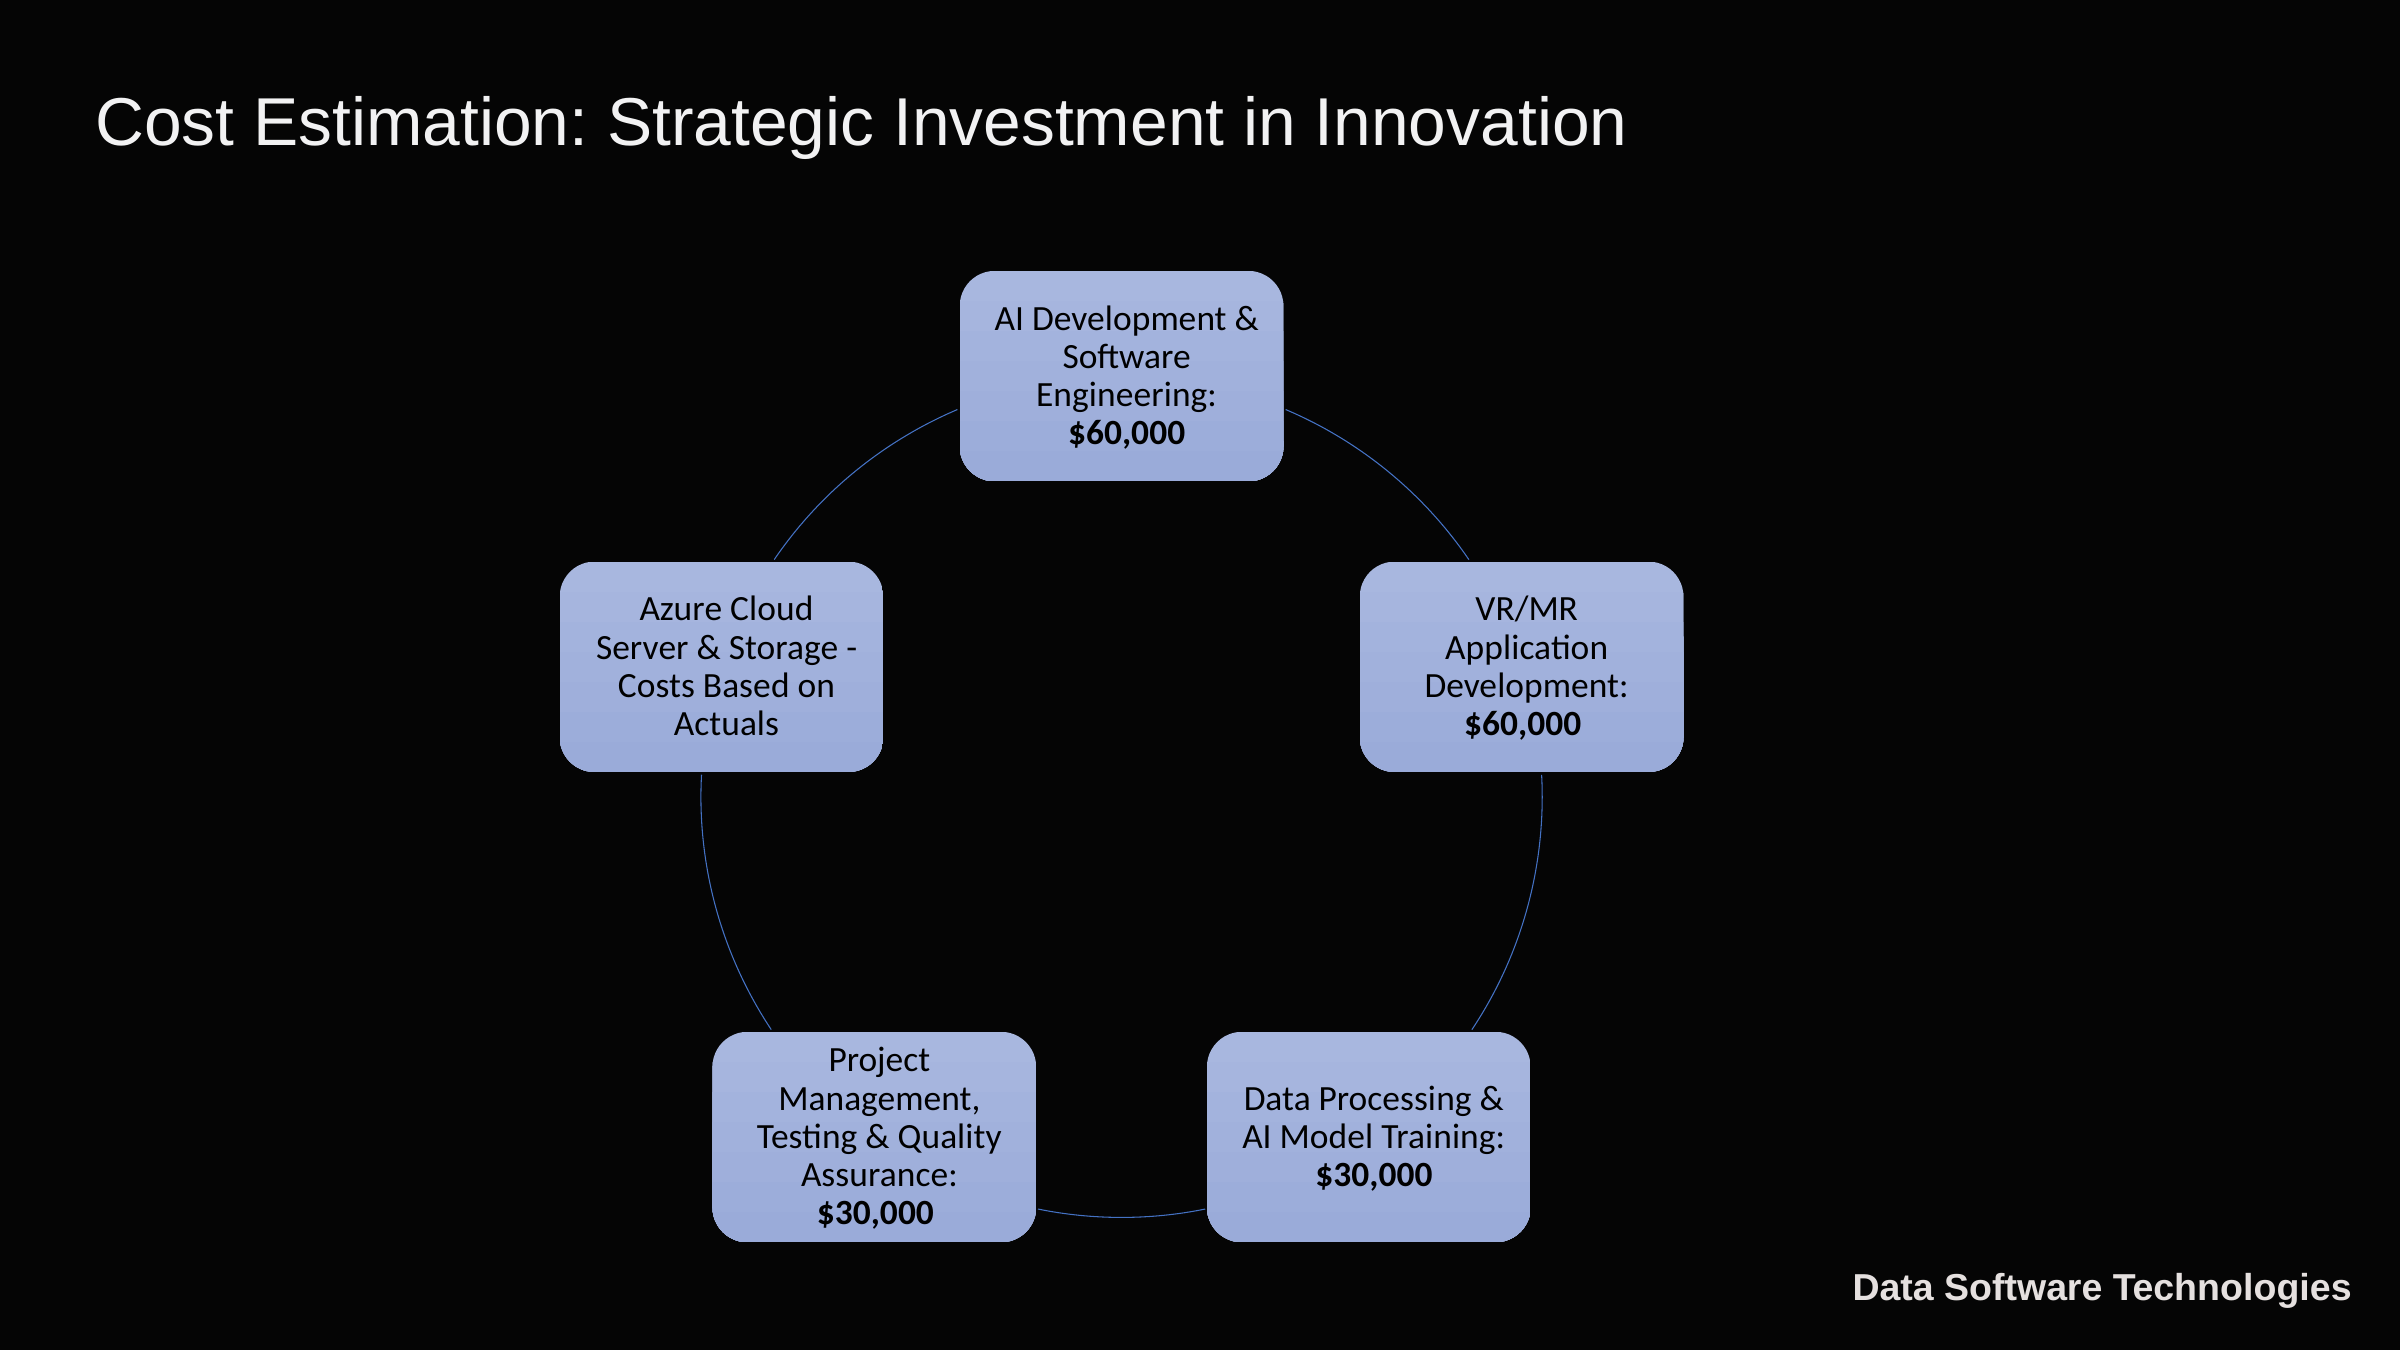

Cost Estimation: Strategic Investment in Innovation
AI Development & Software Engineering: $60,000
VR/MR Application Development: $60,000
Data Processing & AI Model Training: $30,000
Project Management, Testing & Quality Assurance: $30,000
Azure Cloud Server & Storage - Costs Based on Actuals
Data Software Technologies